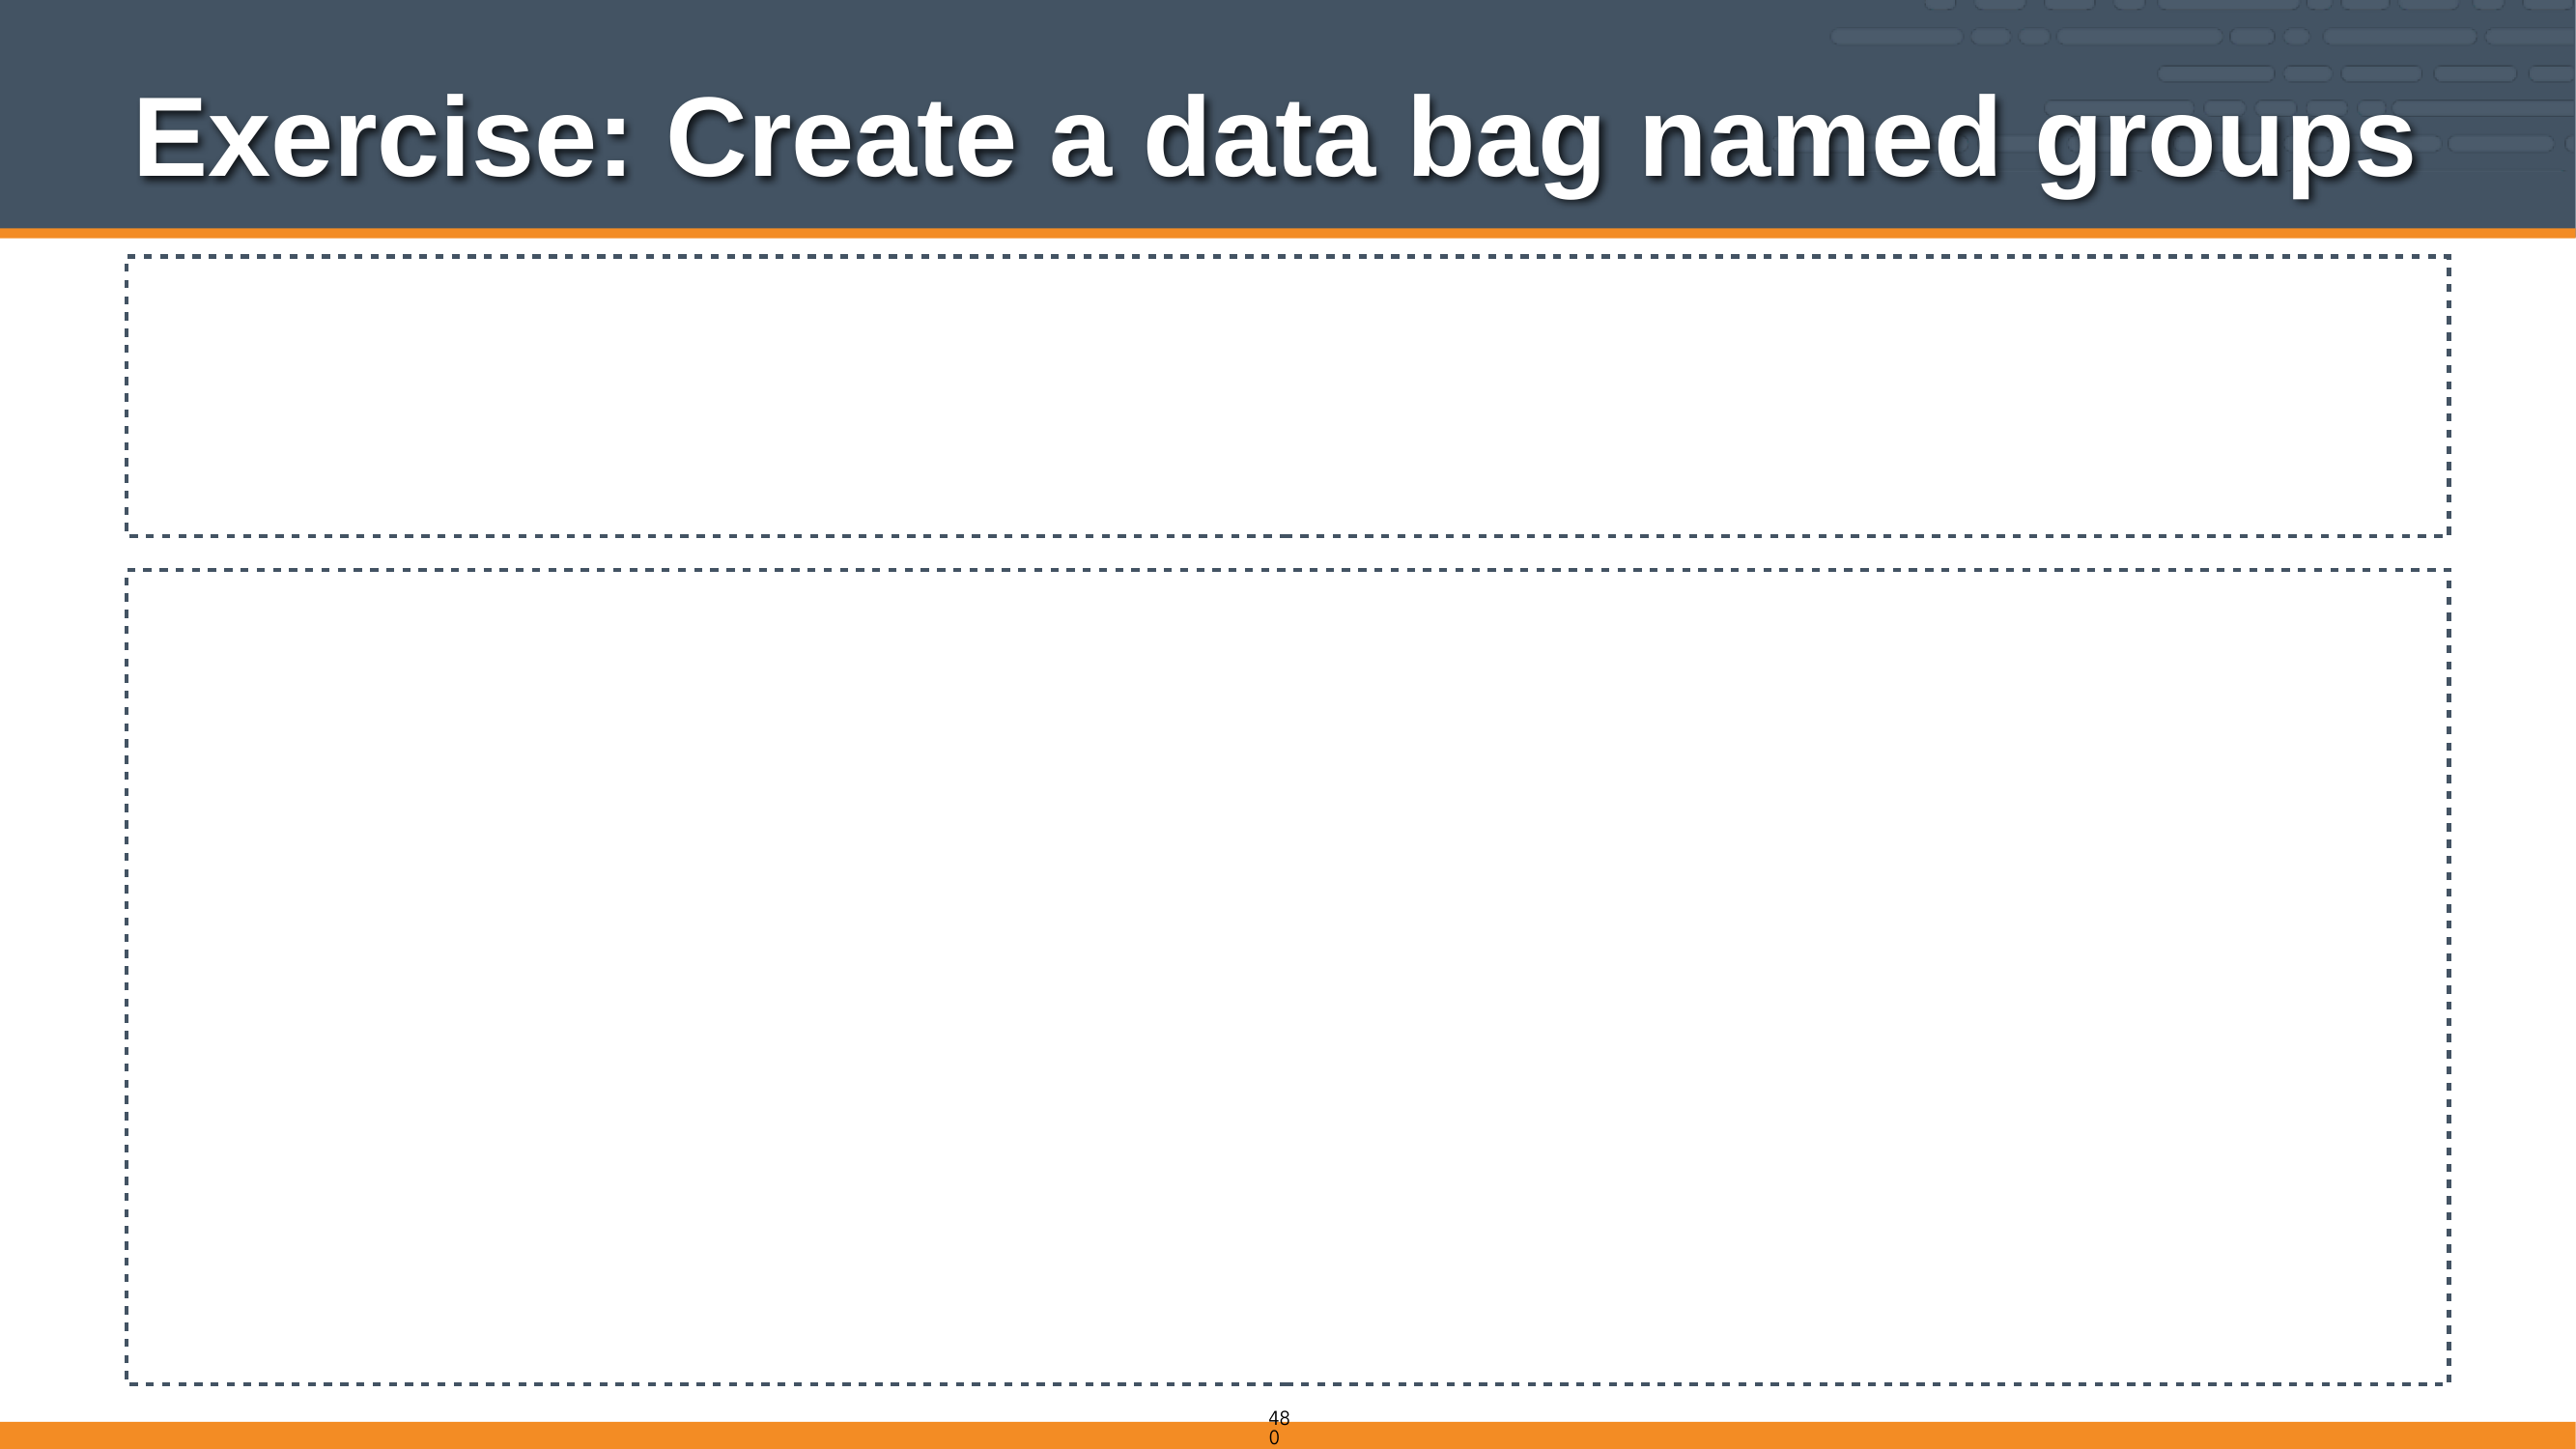

# Exercise: Create a data bag named groups
$ mkdir data_bags/groups
$ knife data_bag create groups
Created data_bag[groups]
480